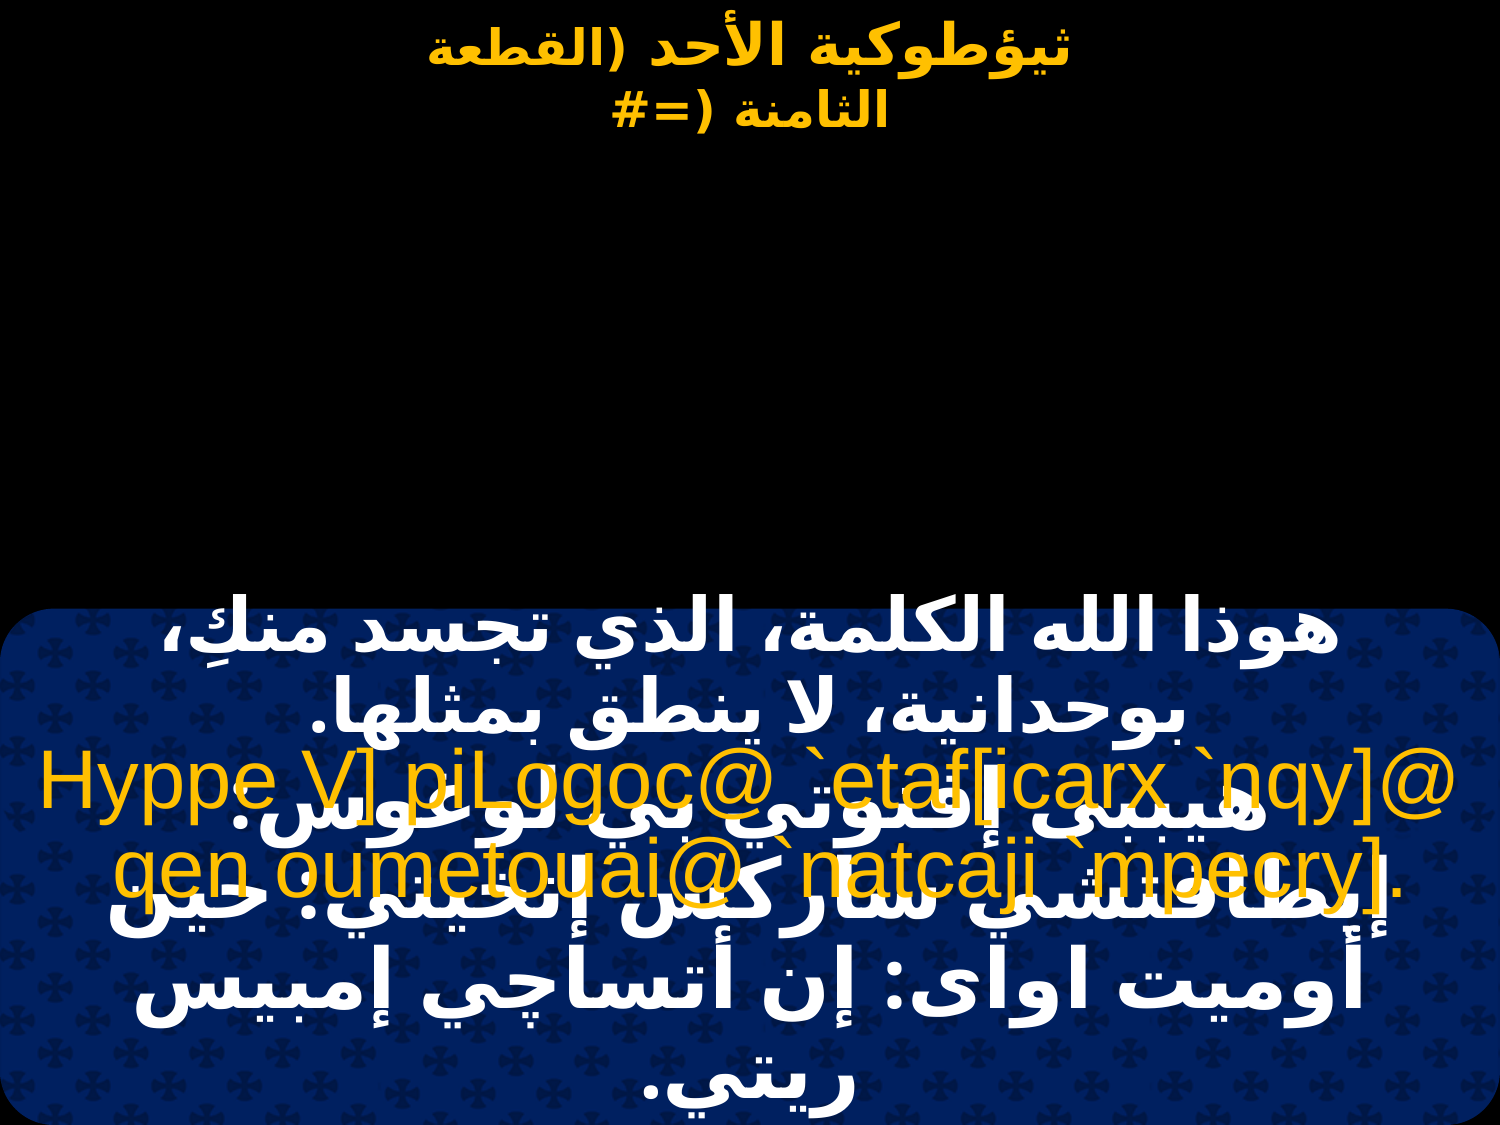

هوذا الله الكلمة، الذي تجسد منكِ، بوحدانية، لا ينطق بمثلها.
Hyppe V] piLogoc@ `etaf[icarx `nqy]@
 qen oumetouai@ `natcaji `mpecry].
هيببى إفنوتي بي لوغوس: إيطافتشي ساركس إنخيتي: خين أوميت اواى: إن أتساچي إمبيس ريتي.